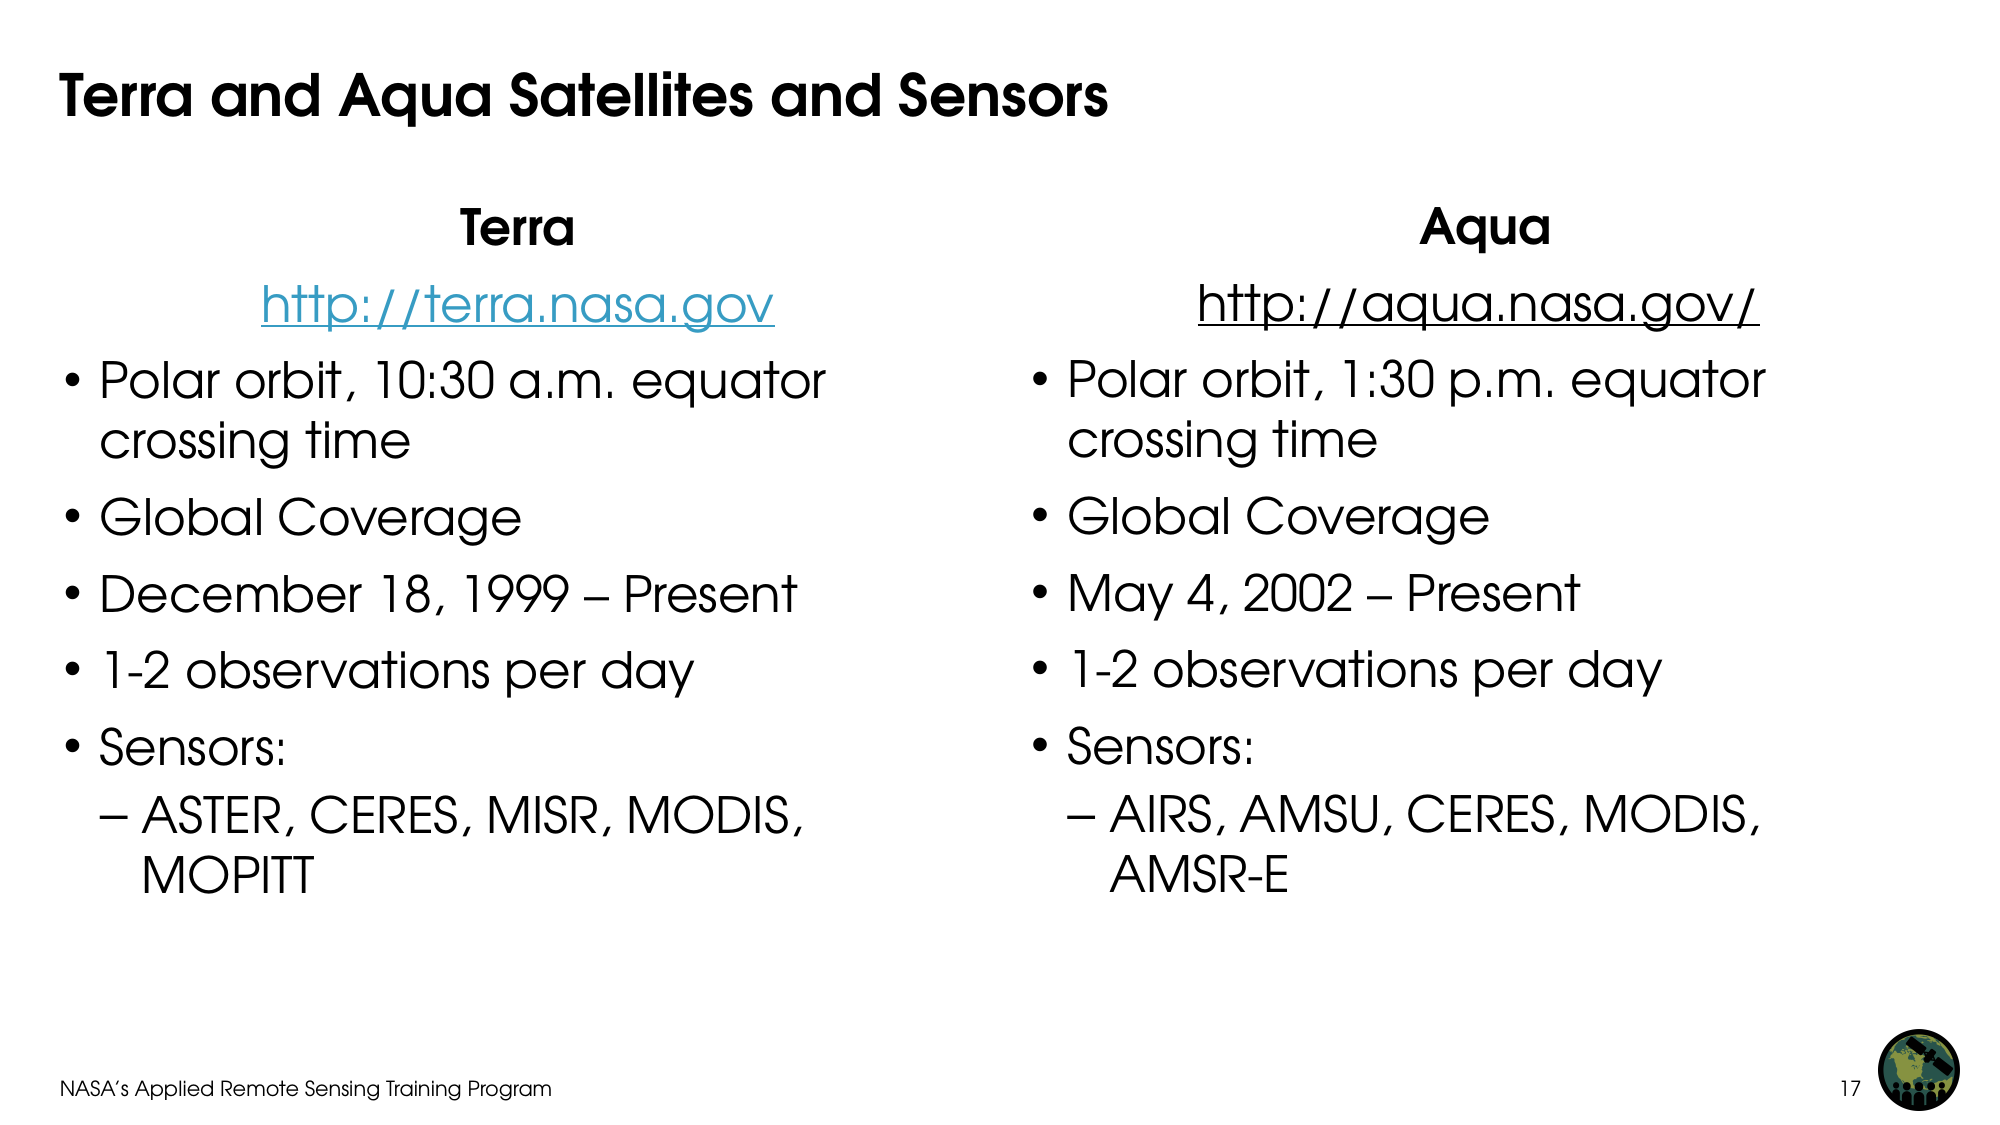

# Terra and Aqua Satellites and Sensors
Aqua
http://aqua.nasa.gov/
Polar orbit, 1:30 p.m. equator crossing time
Global Coverage
May 4, 2002 – Present
1-2 observations per day
Sensors:
AIRS, AMSU, CERES, MODIS,
AMSR-E
Terra
http://terra.nasa.gov
Polar orbit, 10:30 a.m. equator crossing time
Global Coverage
December 18, 1999 – Present
1-2 observations per day
Sensors:
ASTER, CERES, MISR, MODIS, MOPITT